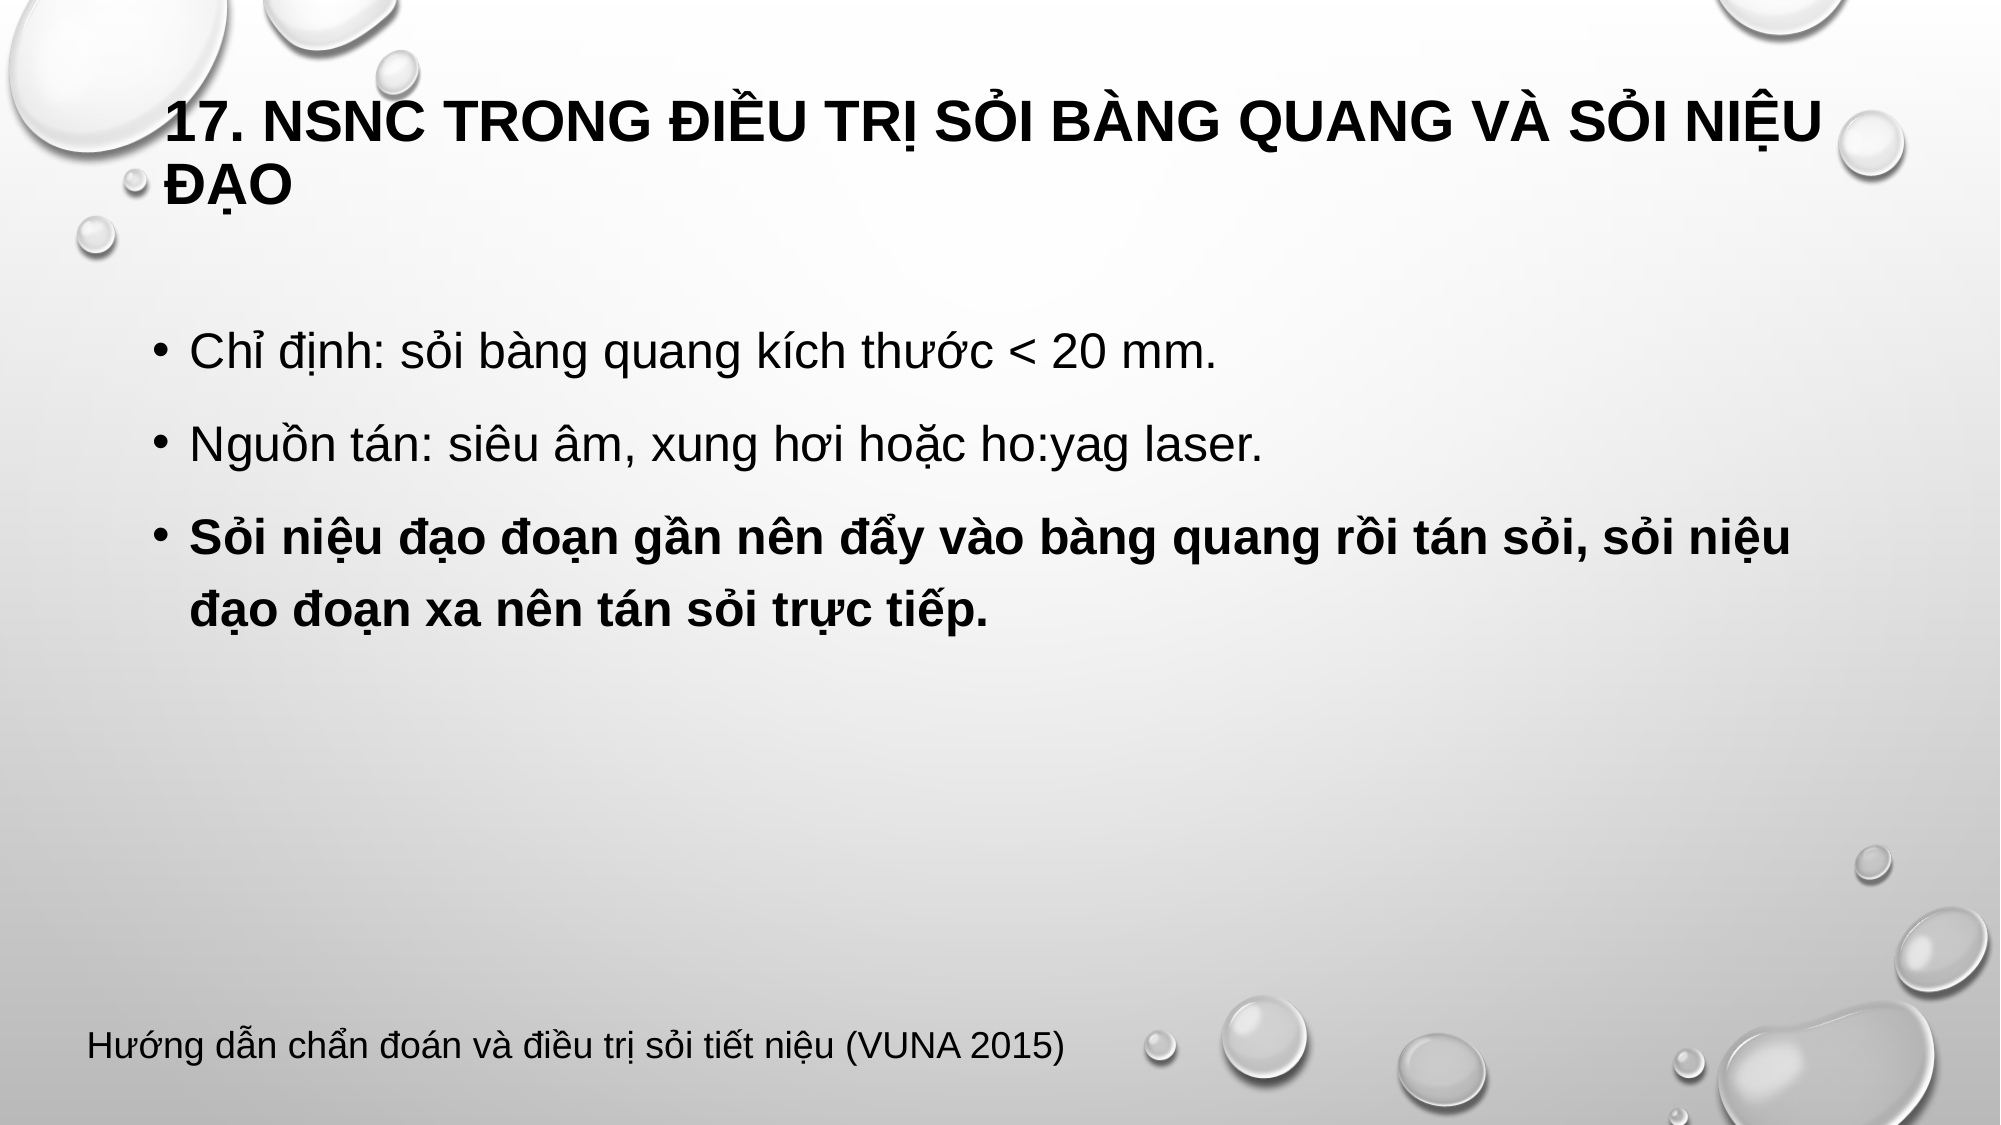

# 17. NSNC TRONG ĐIỀU TRỊ SỎI BÀNG QUANG VÀ SỎI NIỆU ĐẠO
Chỉ định: sỏi bàng quang kích thước < 20 mm.
Nguồn tán: siêu âm, xung hơi hoặc ho:yag laser.
Sỏi niệu đạo đoạn gần nên đẩy vào bàng quang rồi tán sỏi, sỏi niệu đạo đoạn xa nên tán sỏi trực tiếp.
Hướng dẫn chẩn đoán và điều trị sỏi tiết niệu (VUNA 2015)